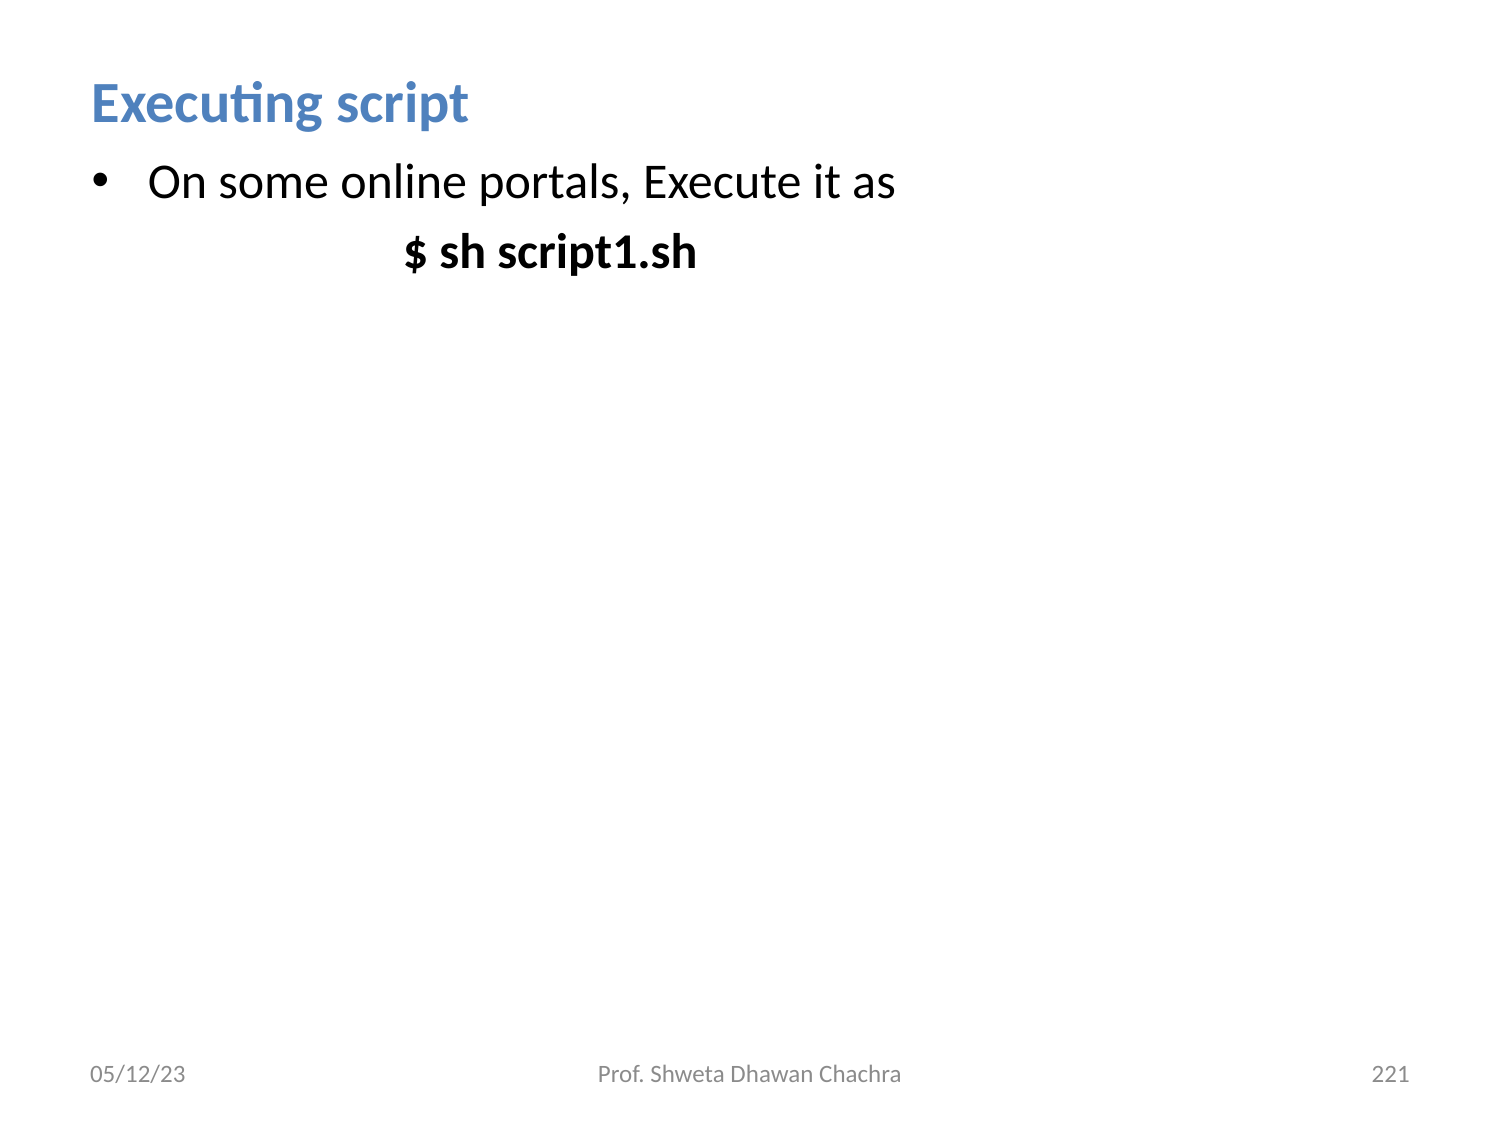

Executing script
On some online portals, Execute it as
		$ sh script1.sh

05/12/23
Prof. Shweta Dhawan Chachra
221